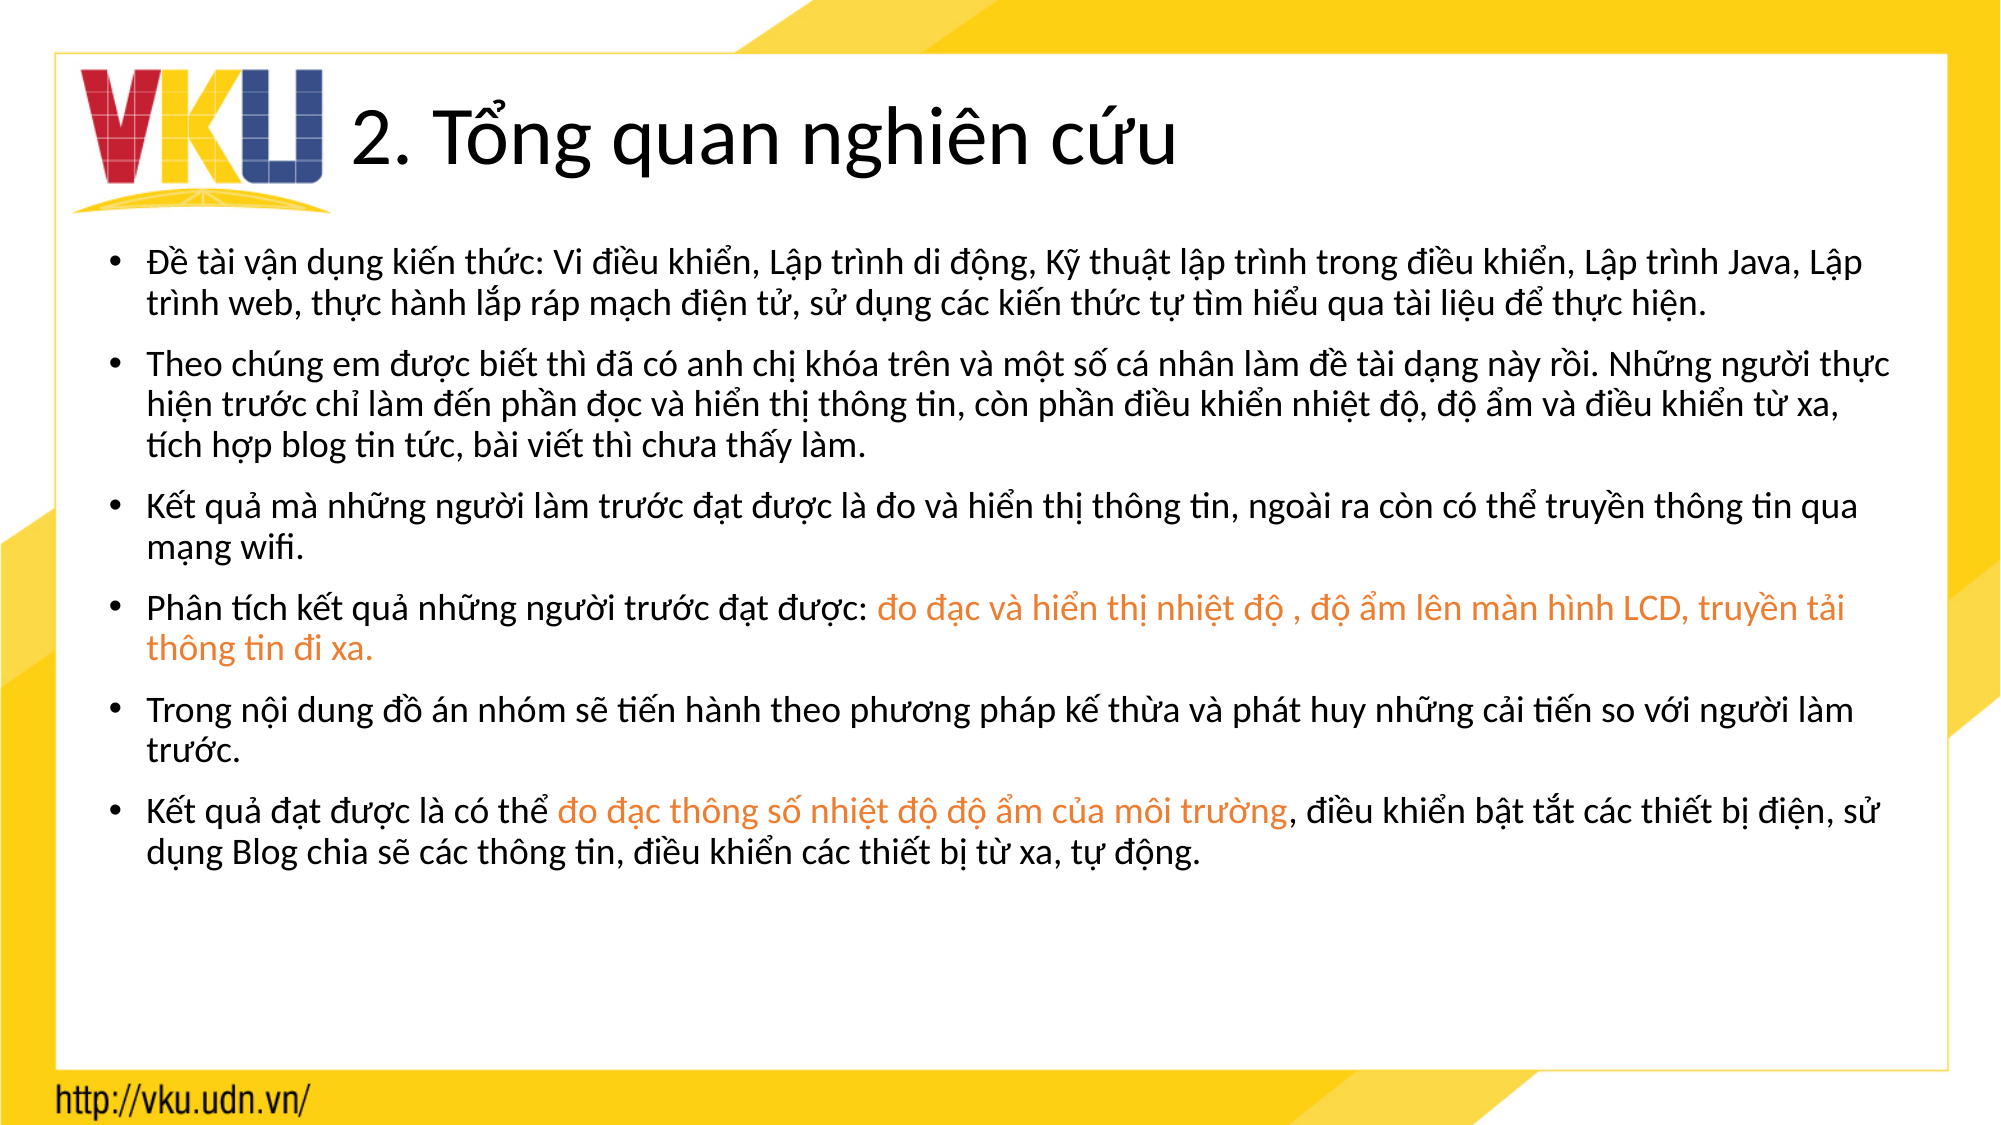

# 2. Tổng quan nghiên cứu
Đề tài vận dụng kiến thức: Vi điều khiển, Lập trình di động, Kỹ thuật lập trình trong điều khiển, Lập trình Java, Lập trình web, thực hành lắp ráp mạch điện tử, sử dụng các kiến thức tự tìm hiểu qua tài liệu để thực hiện.
Theo chúng em được biết thì đã có anh chị khóa trên và một số cá nhân làm đề tài dạng này rồi. Những người thực hiện trước chỉ làm đến phần đọc và hiển thị thông tin, còn phần điều khiển nhiệt độ, độ ẩm và điều khiển từ xa, tích hợp blog tin tức, bài viết thì chưa thấy làm.
Kết quả mà những người làm trước đạt được là đo và hiển thị thông tin, ngoài ra còn có thể truyền thông tin qua mạng wifi.
Phân tích kết quả những người trước đạt được: đo đạc và hiển thị nhiệt độ , độ ẩm lên màn hình LCD, truyền tải thông tin đi xa.
Trong nội dung đồ án nhóm sẽ tiến hành theo phương pháp kế thừa và phát huy những cải tiến so với người làm trước.
Kết quả đạt được là có thể đo đạc thông số nhiệt độ độ ẩm của môi trường, điều khiển bật tắt các thiết bị điện, sử dụng Blog chia sẽ các thông tin, điều khiển các thiết bị từ xa, tự động.